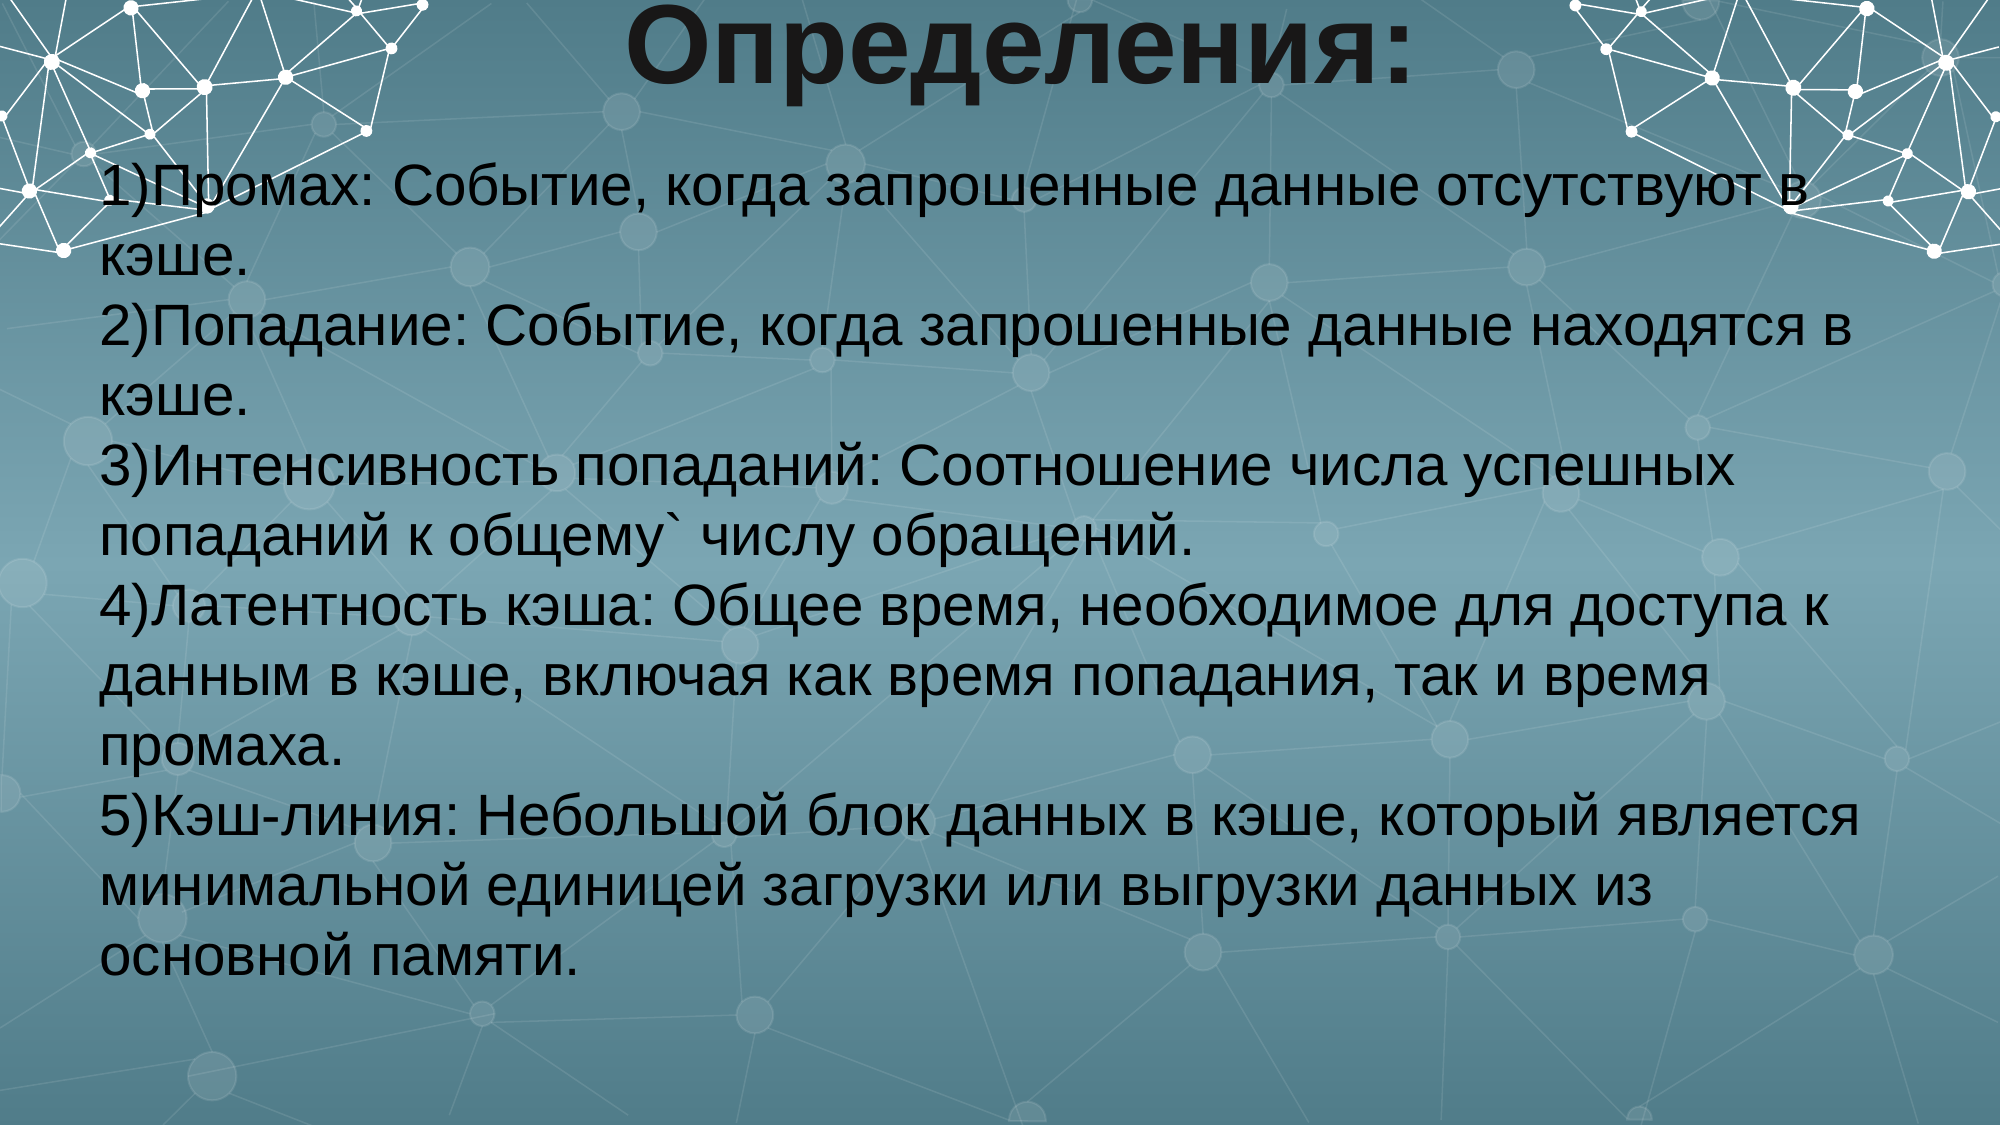

Определения:
1)Промах: Событие, когда запрошенные данные отсутствуют в кэше.
2)Попадание: Событие, когда запрошенные данные находятся в кэше.
3)Интенсивность попаданий: Соотношение числа успешных попаданий к общему` числу обращений.
4)Латентность кэша: Общее время, необходимое для доступа к данным в кэше, включая как время попадания, так и время промаха.
5)Кэш-линия: Небольшой блок данных в кэше, который является минимальной единицей загрузки или выгрузки данных из основной памяти.